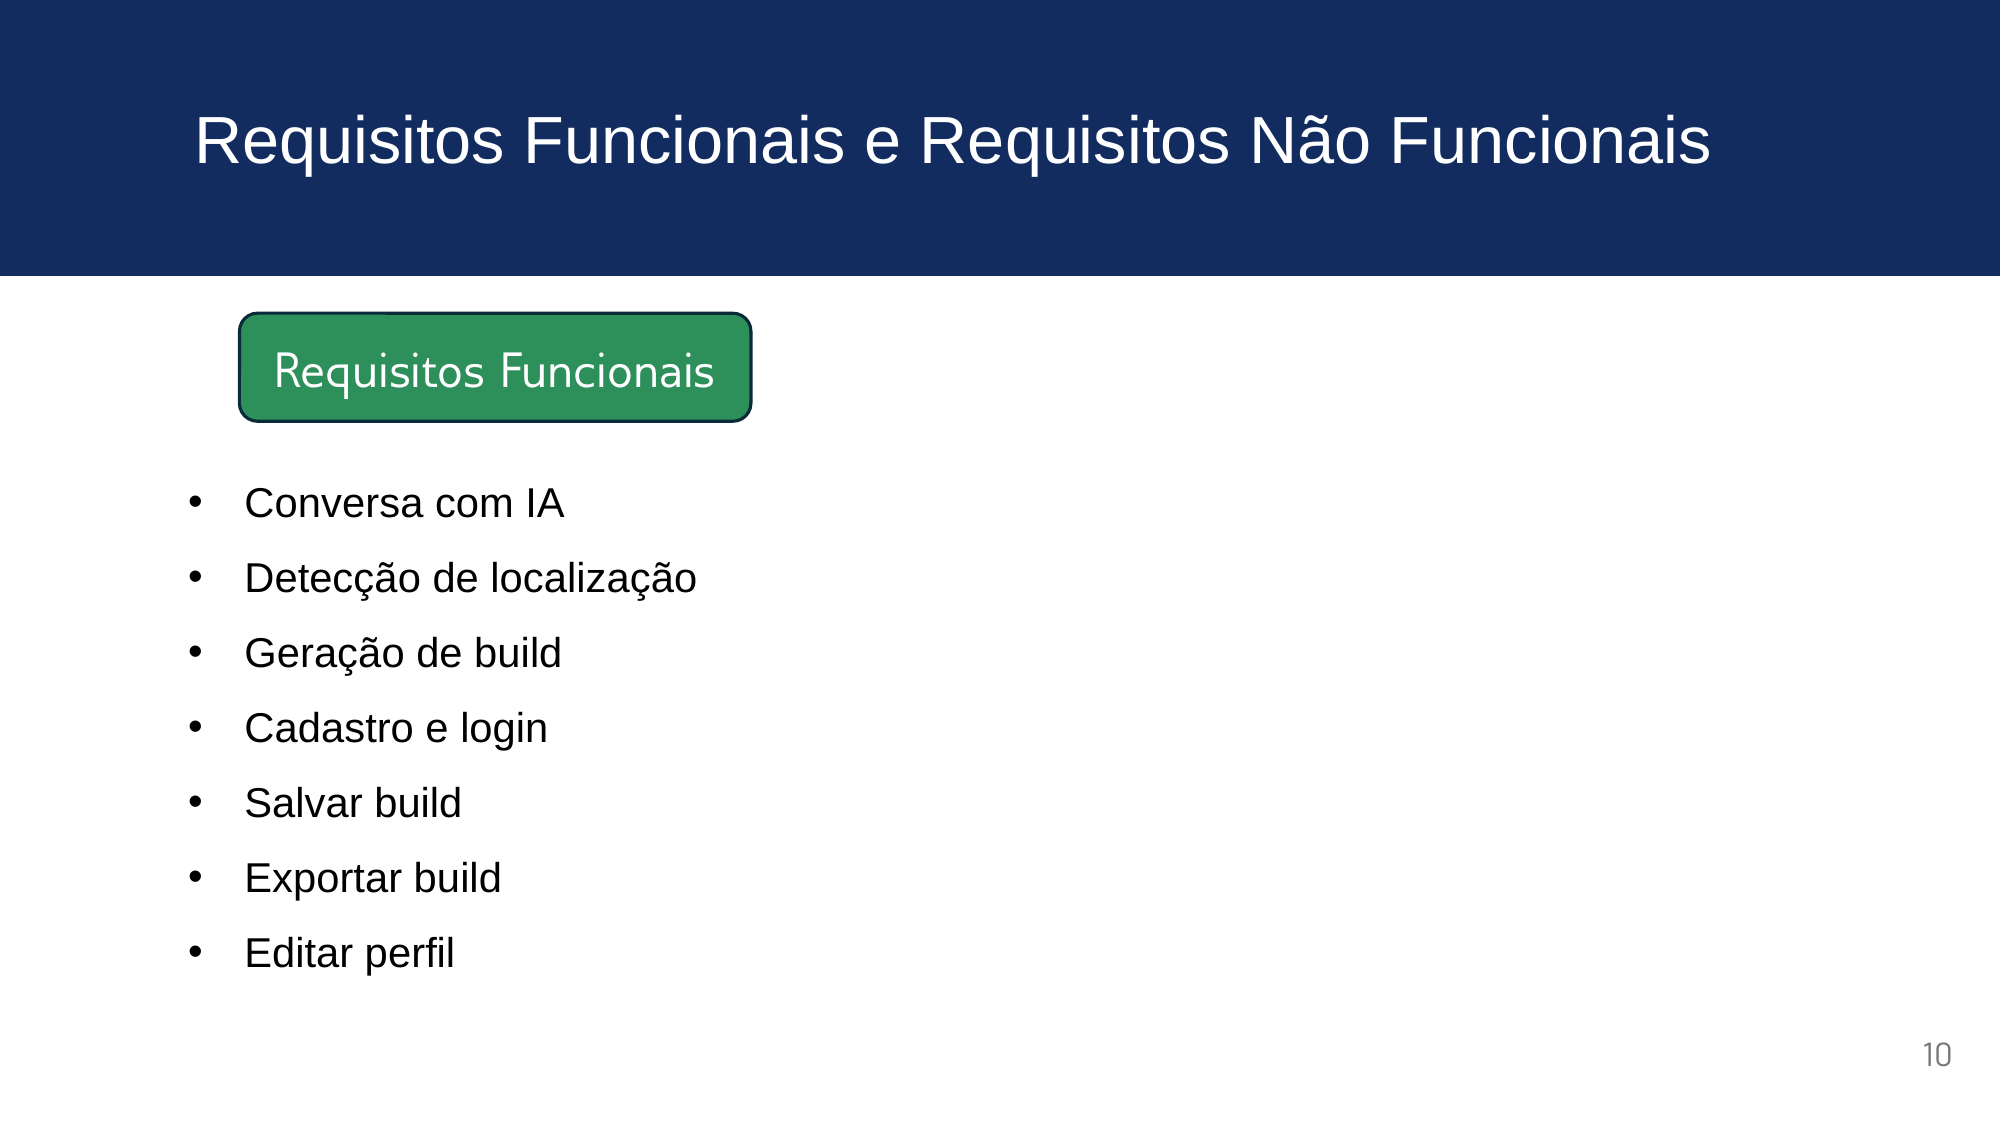

Requisitos Funcionais e Requisitos Não Funcionais
Requisitos Funcionais
Conversa com IA
Detecção de localização
Geração de build
Cadastro e login
Salvar build
Exportar build
Editar perfil
10